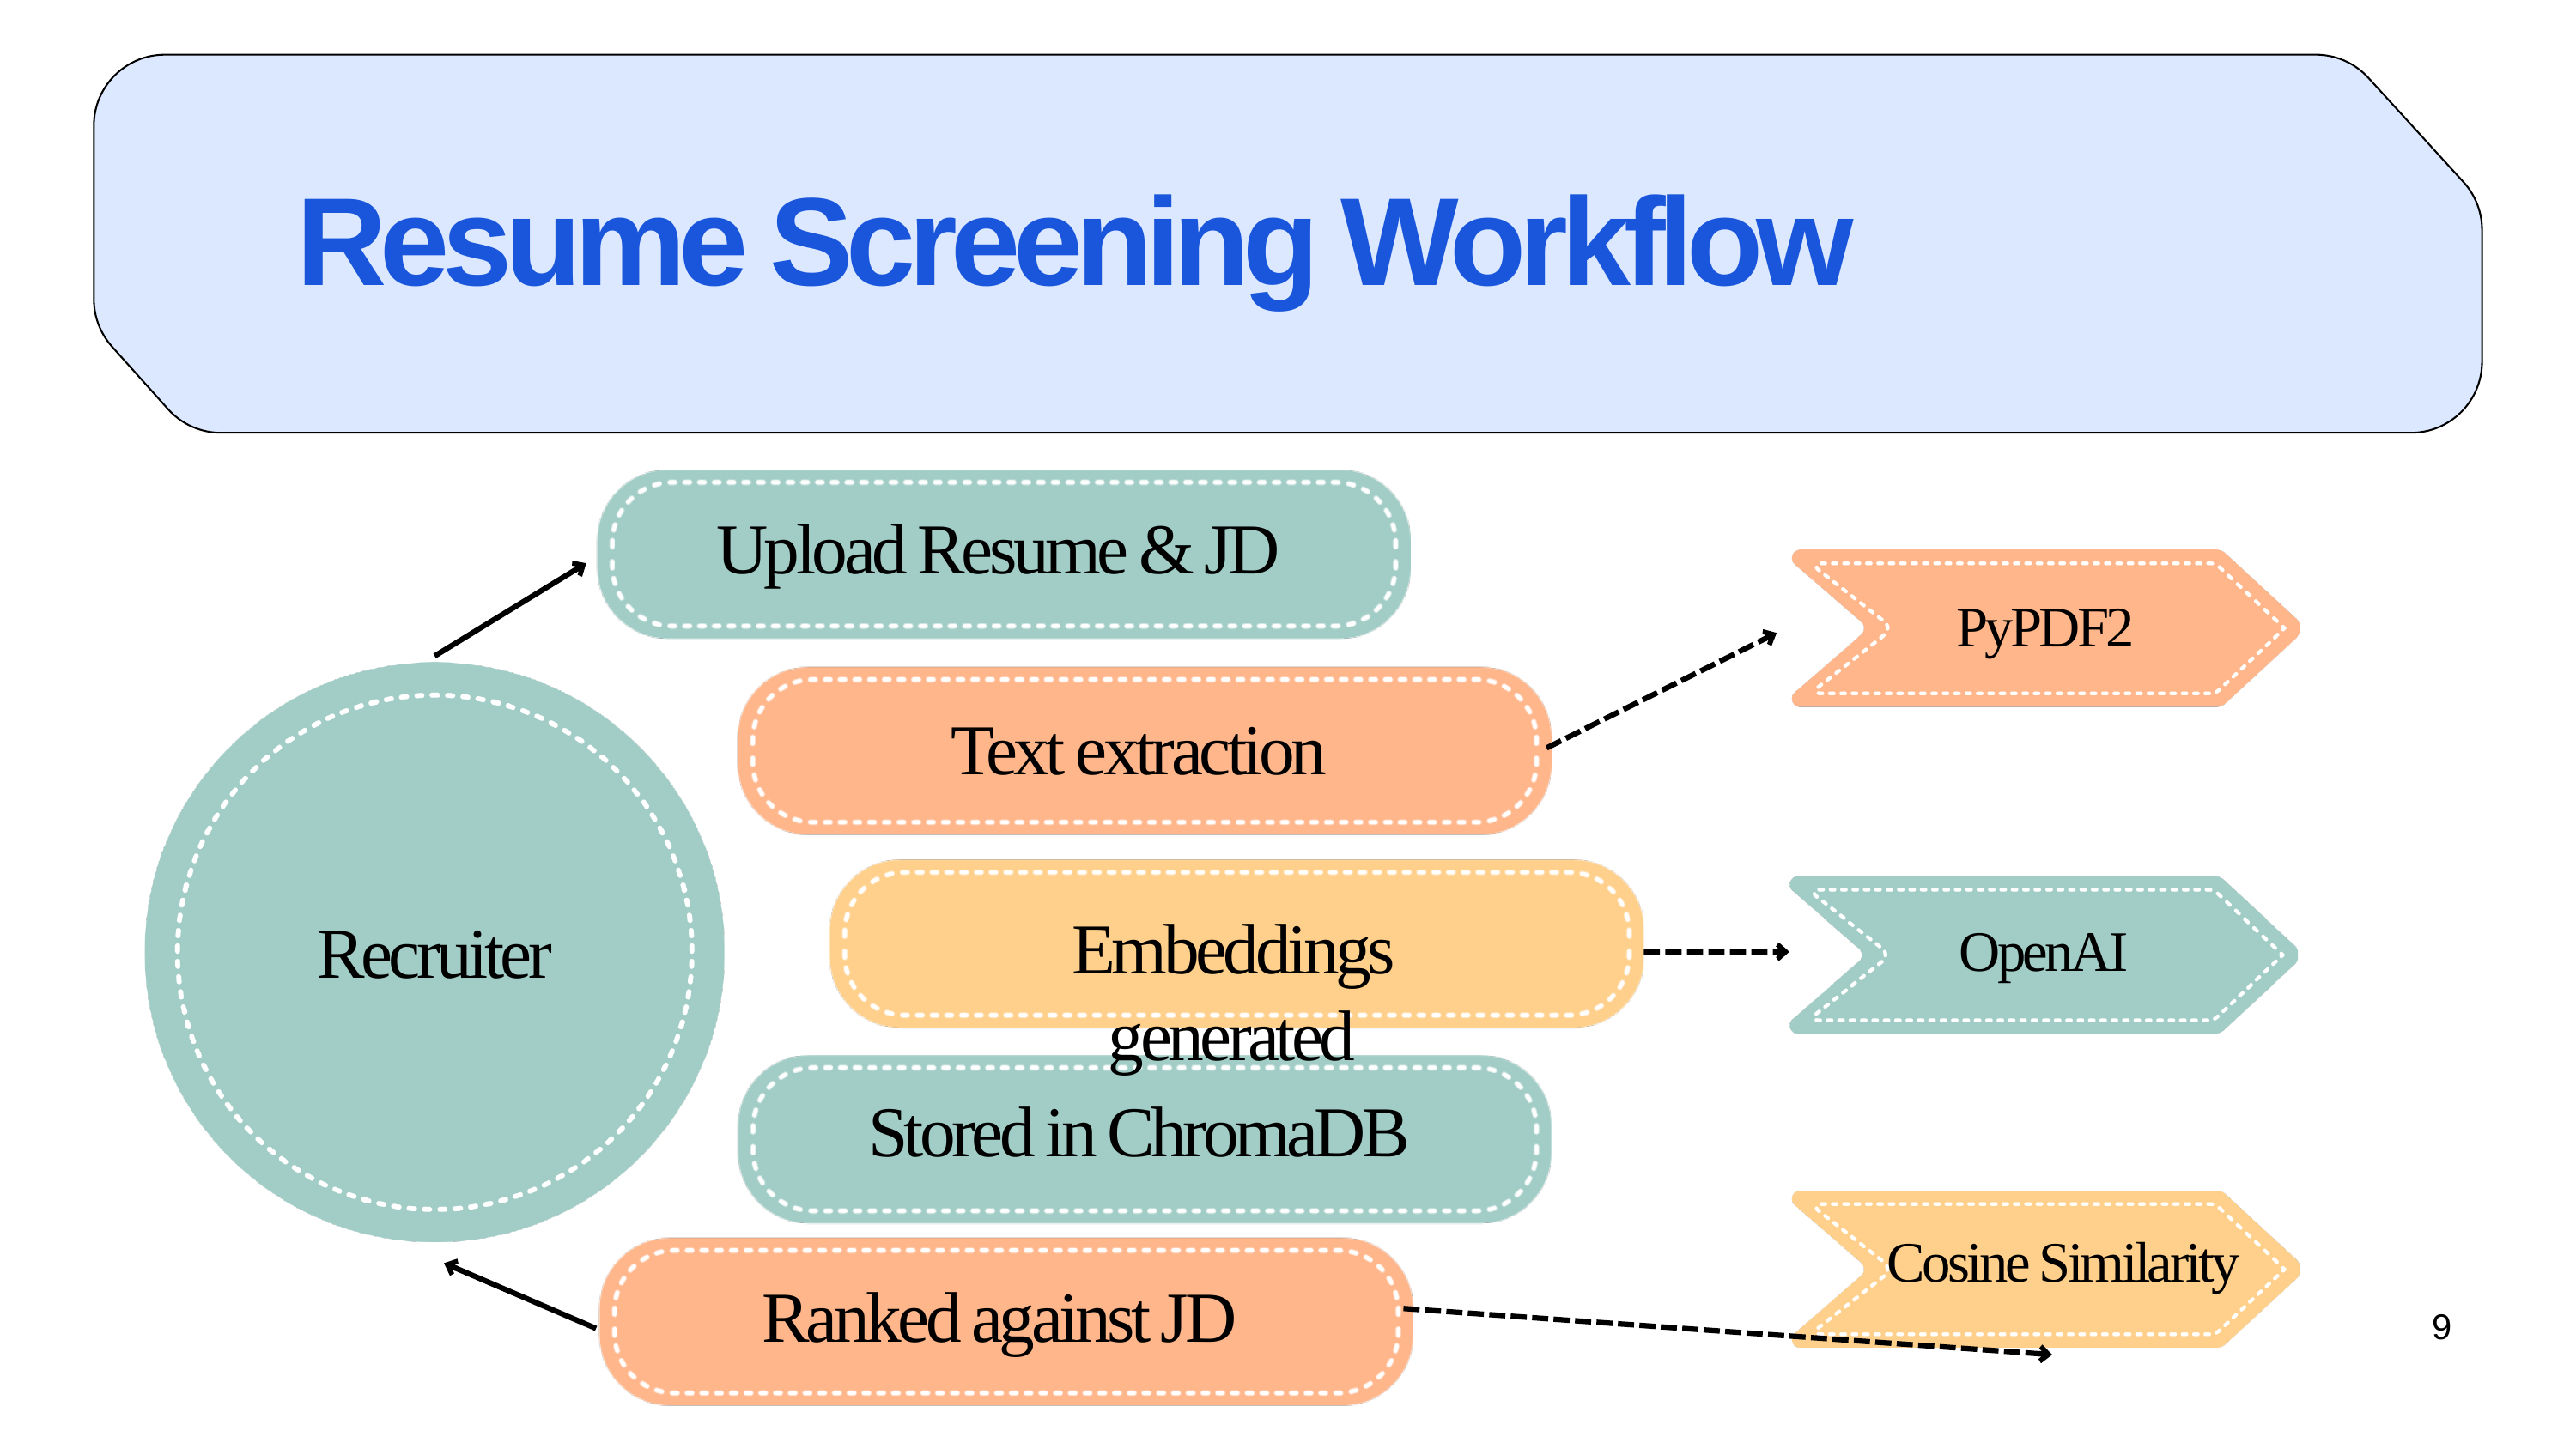

Resume Screening Workflow

Upload Resume & JD

PyPDF2

Text extraction

Embeddings generated
Recruiter
OpenAI

Stored in ChromaDB

Cosine Similarity

Ranked against JD
9